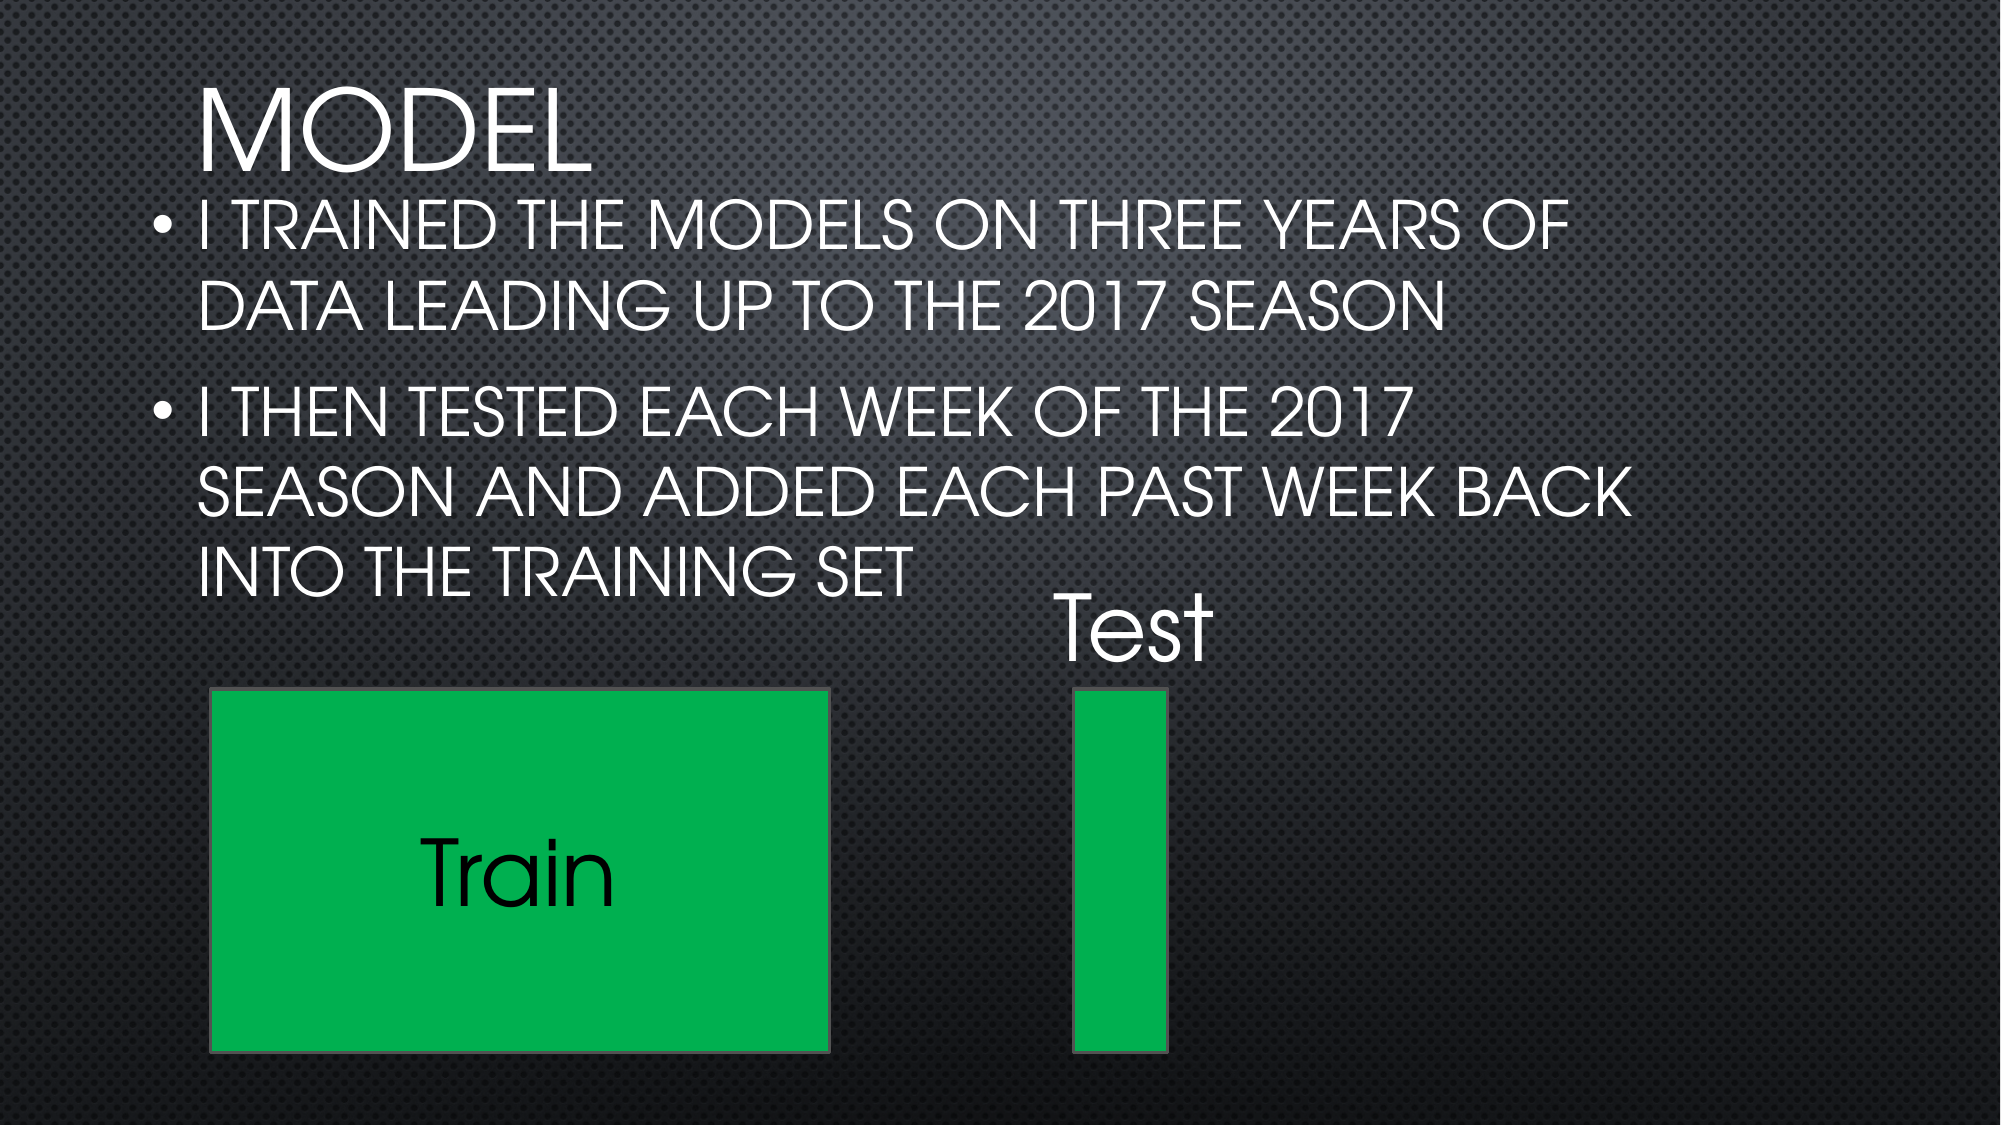

# Model
I trained the models on three years of data leading up to the 2017 season
I then tested each week of the 2017 season and added each past week back into the training set
Test

Train